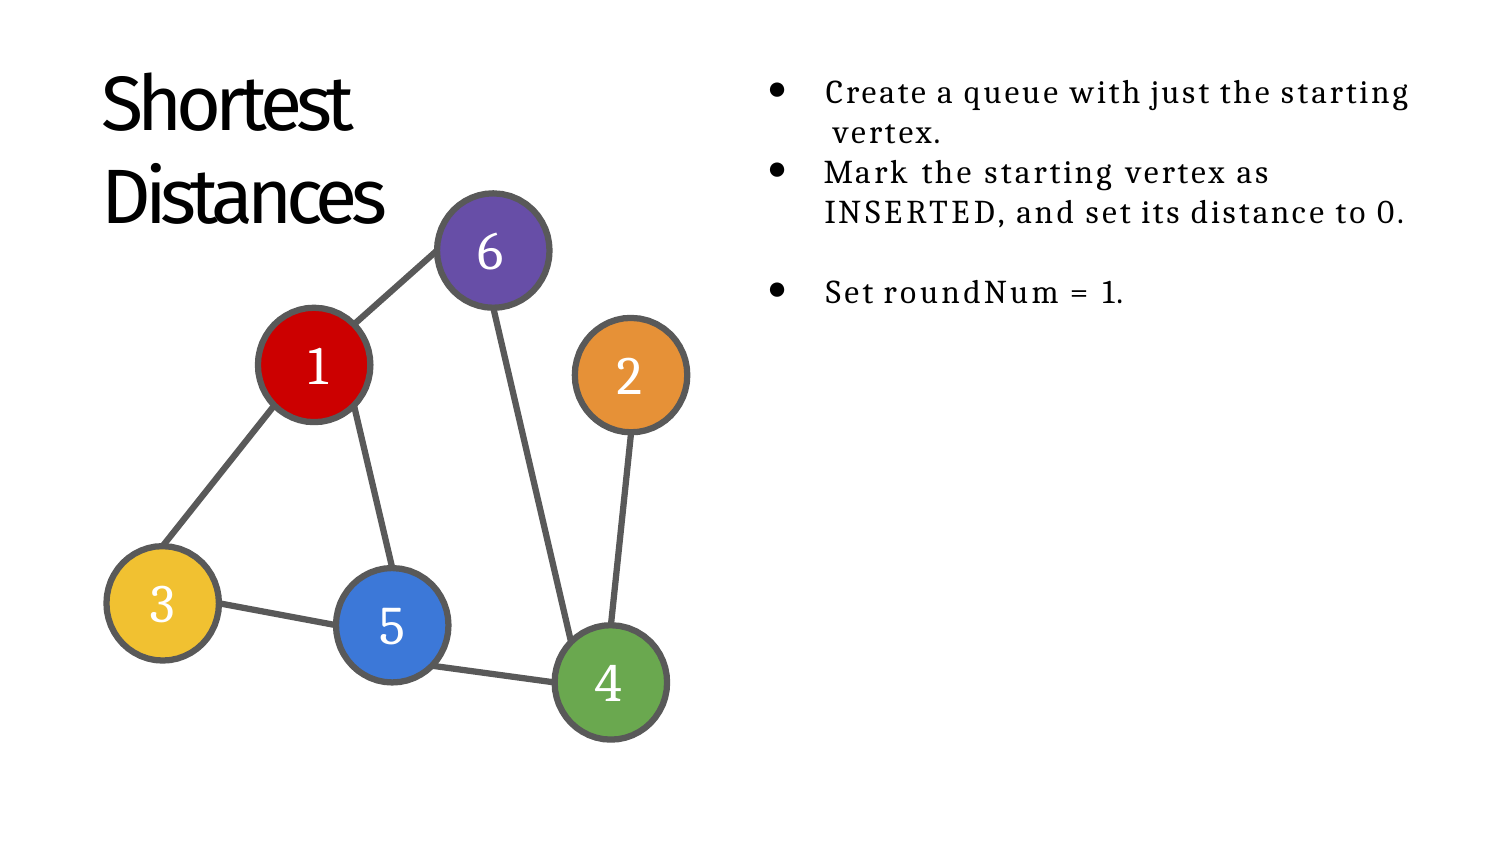

# Shortest Distances
Create a queue with just the starting  vertex.
Mark the starting vertex as  INSERTED, and set its distance to 0.

6

Set roundNum = 1.

1
2

3
5

4